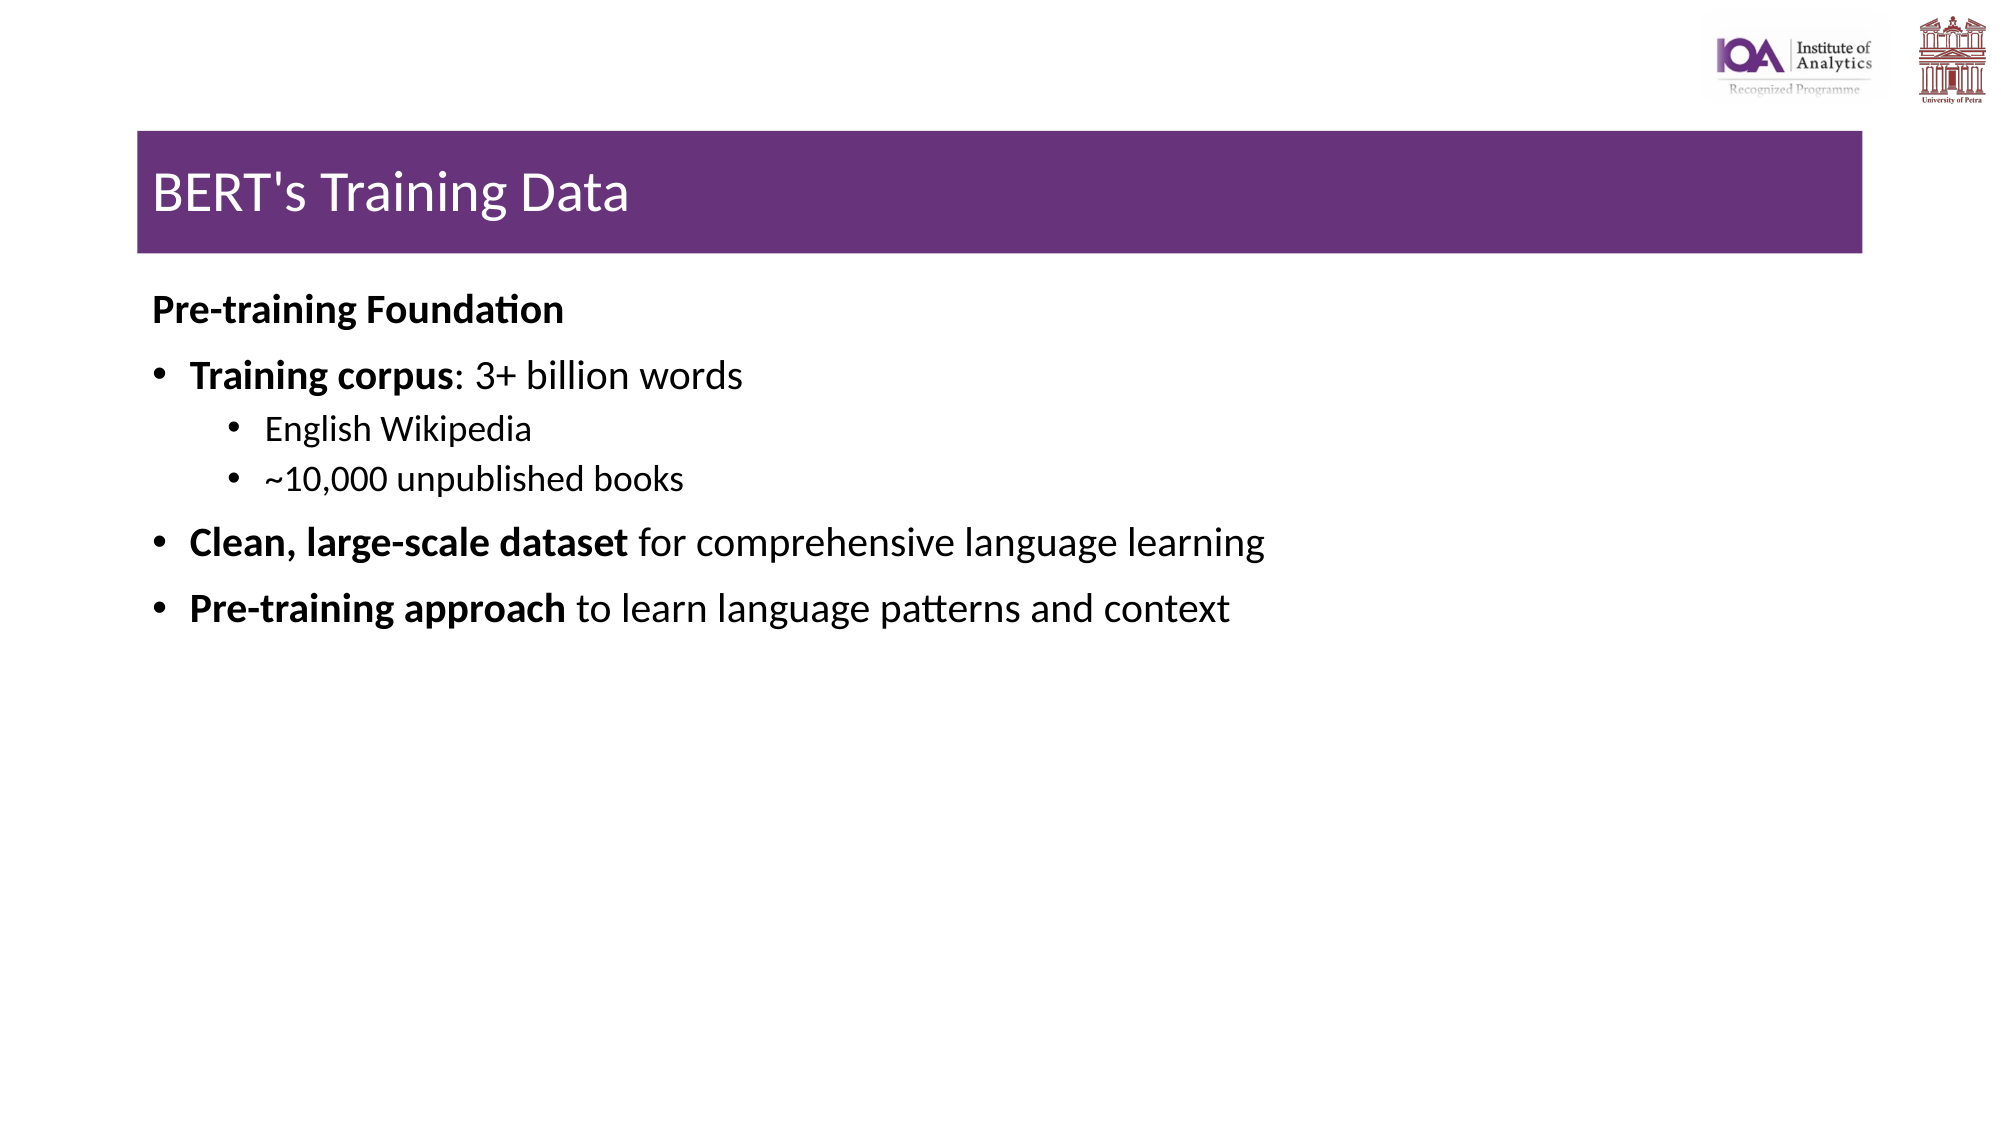

# BERT's Training Data
Pre-training Foundation
Training corpus: 3+ billion words
English Wikipedia
~10,000 unpublished books
Clean, large-scale dataset for comprehensive language learning
Pre-training approach to learn language patterns and context